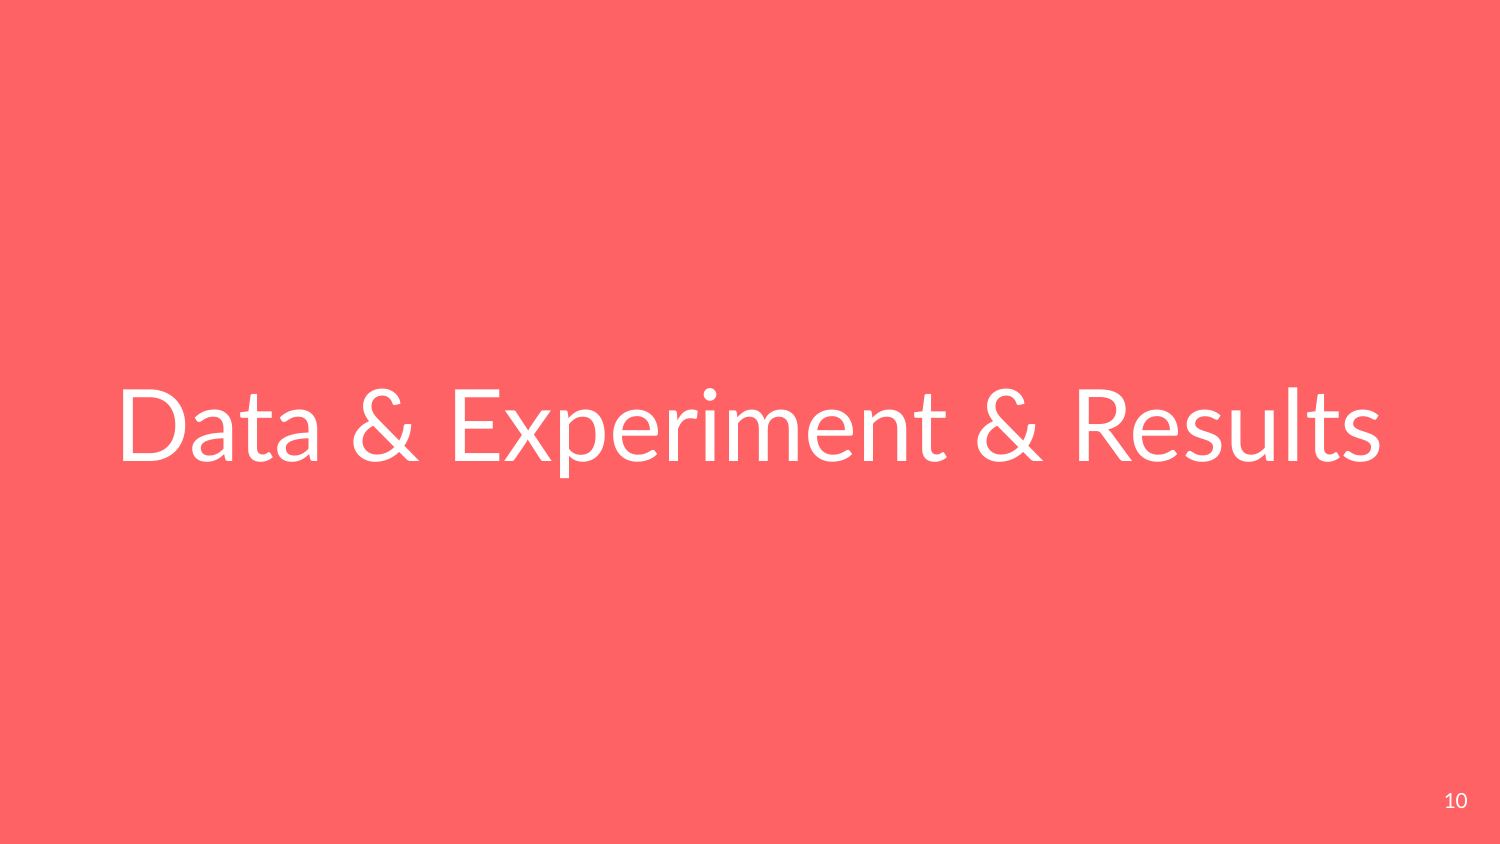

# Data & Experiment & Results
10